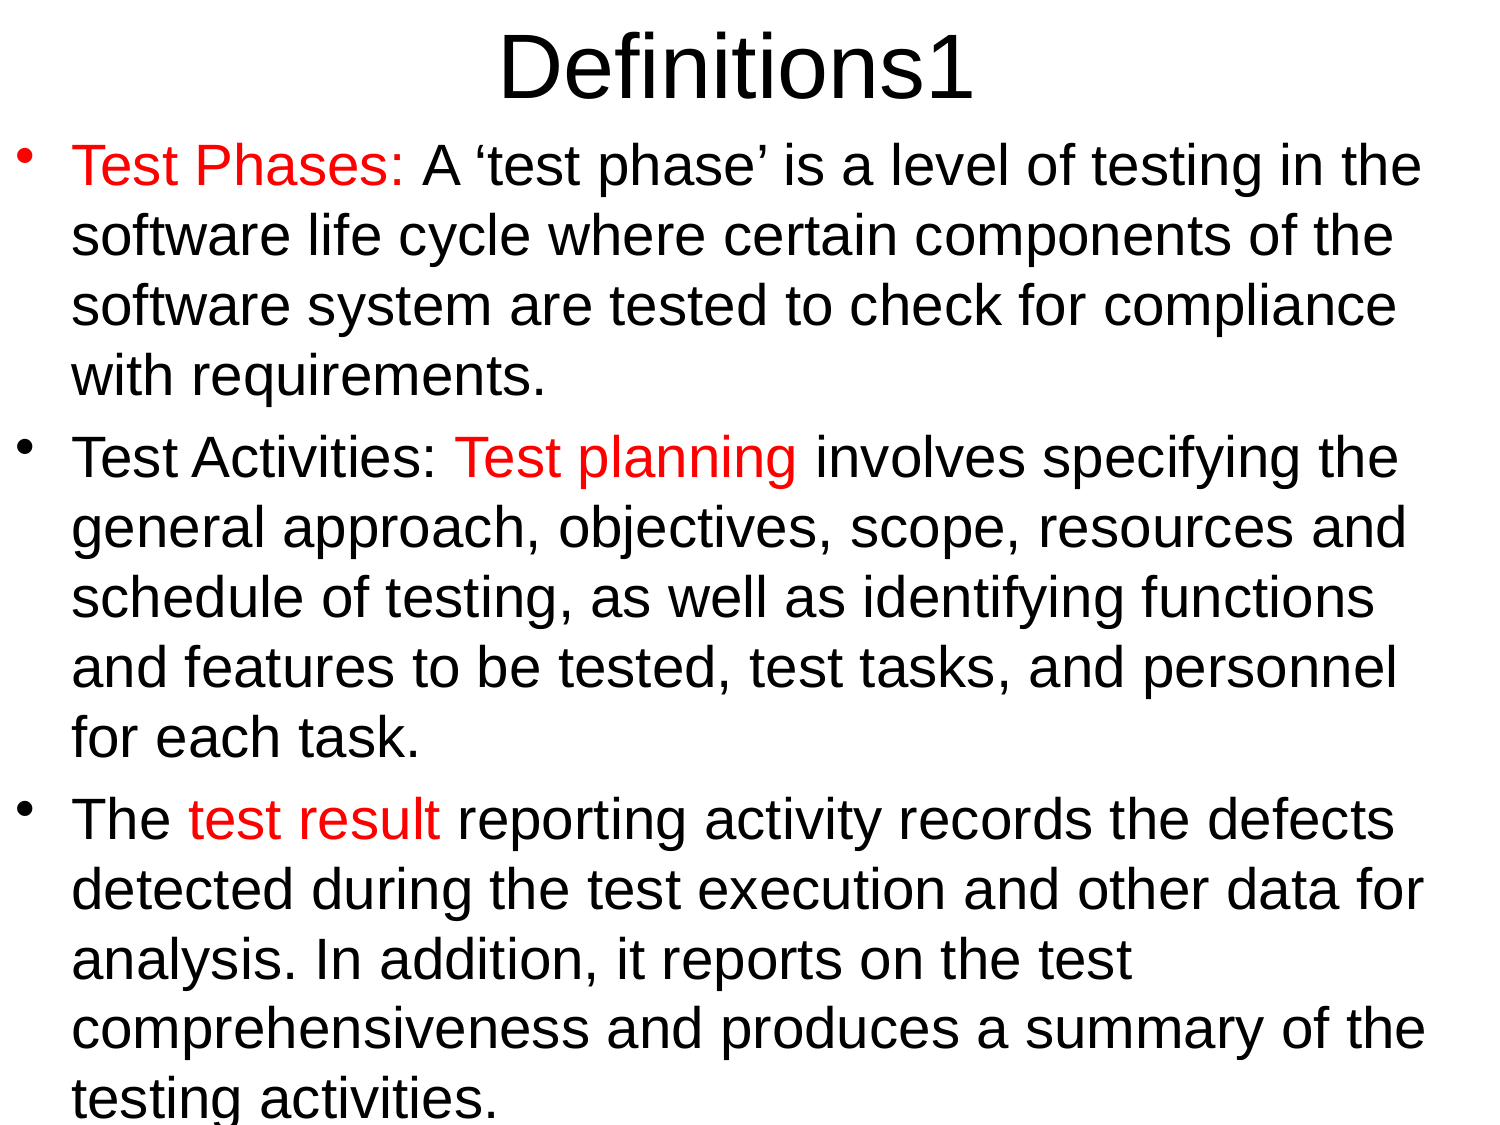

# Definitions1
Test Phases: A ‘test phase’ is a level of testing in the software life cycle where certain components of the software system are tested to check for compliance with requirements.
Test Activities: Test planning involves specifying the general approach, objectives, scope, resources and schedule of testing, as well as identifying functions and features to be tested, test tasks, and personnel for each task.
The test result reporting activity records the defects detected during the test execution and other data for analysis. In addition, it reports on the test comprehensiveness and produces a summary of the testing activities.